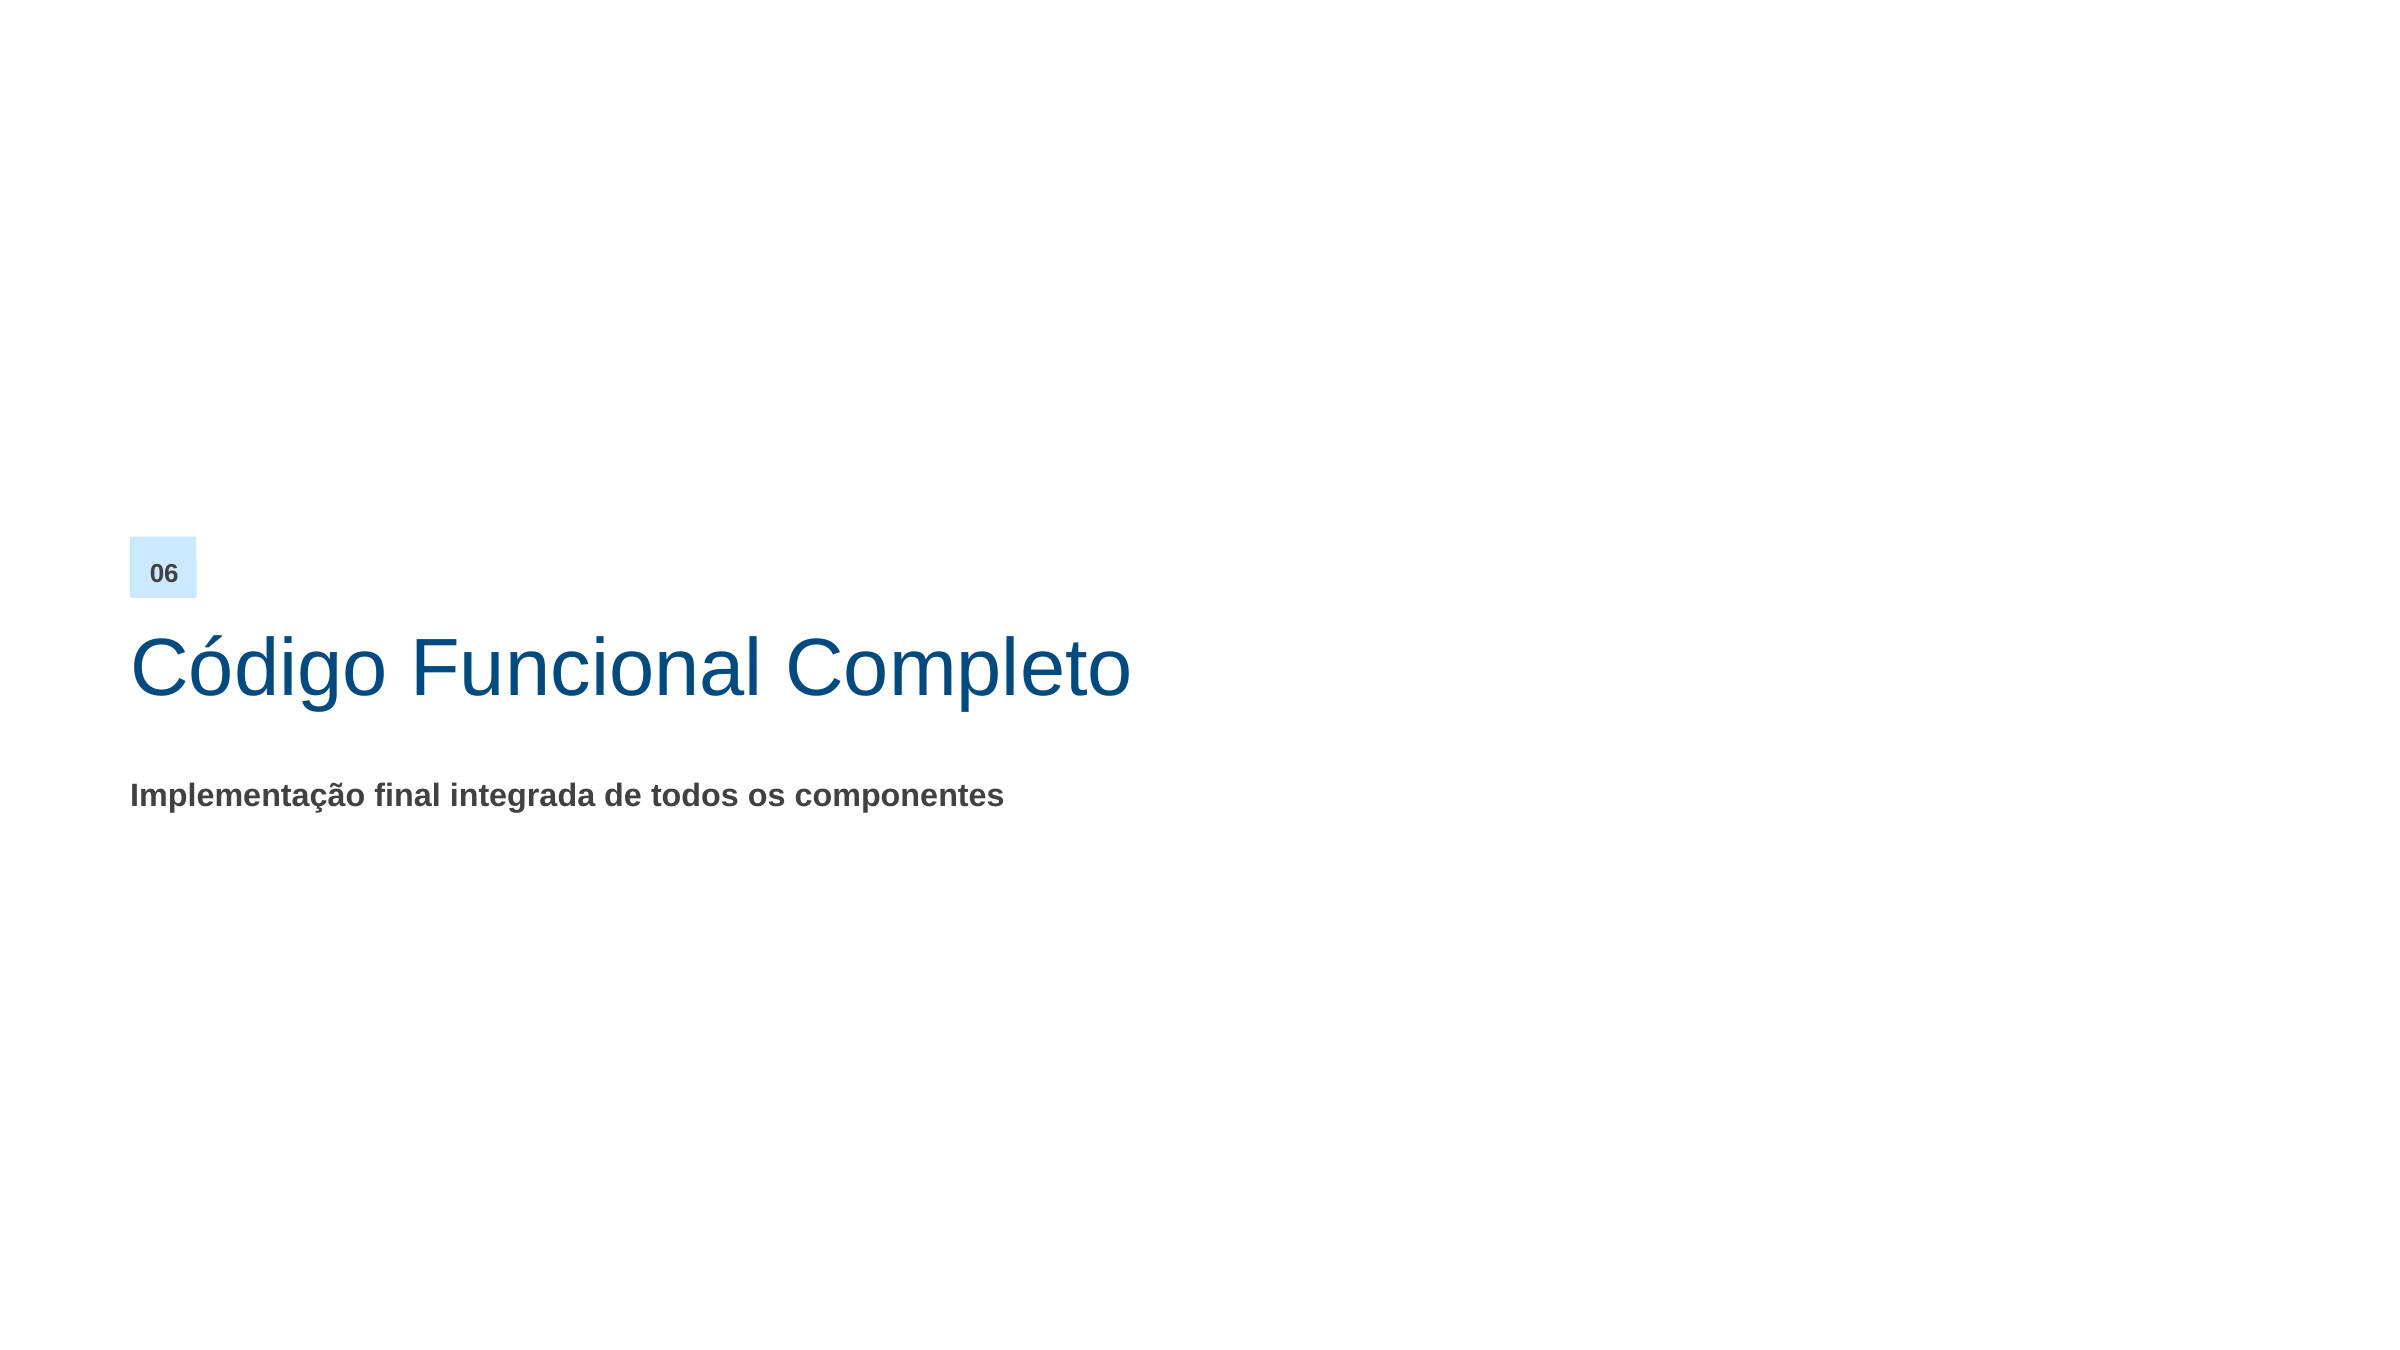

06
Código Funcional Completo
Implementação final integrada de todos os componentes